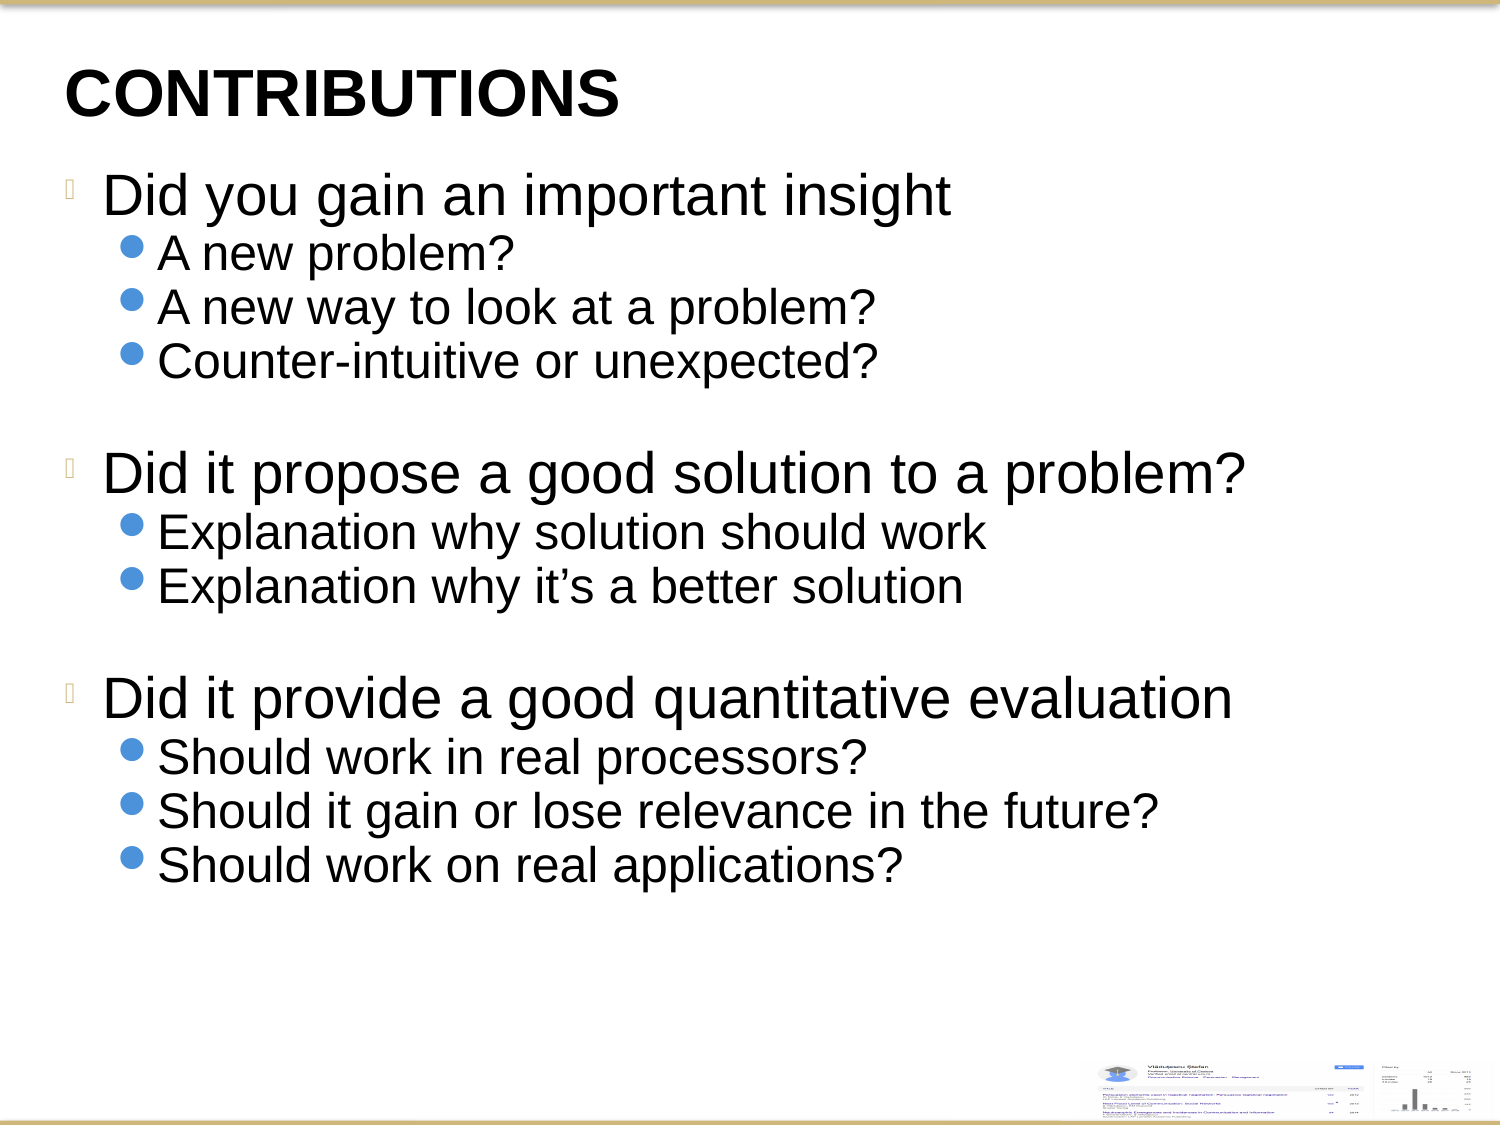

Contributions
Did you gain an important insight
A new problem?
A new way to look at a problem?
Counter-intuitive or unexpected?

Did it propose a good solution to a problem?
Explanation why solution should work
Explanation why it’s a better solution

Did it provide a good quantitative evaluation
Should work in real processors?
Should it gain or lose relevance in the future?
Should work on real applications?